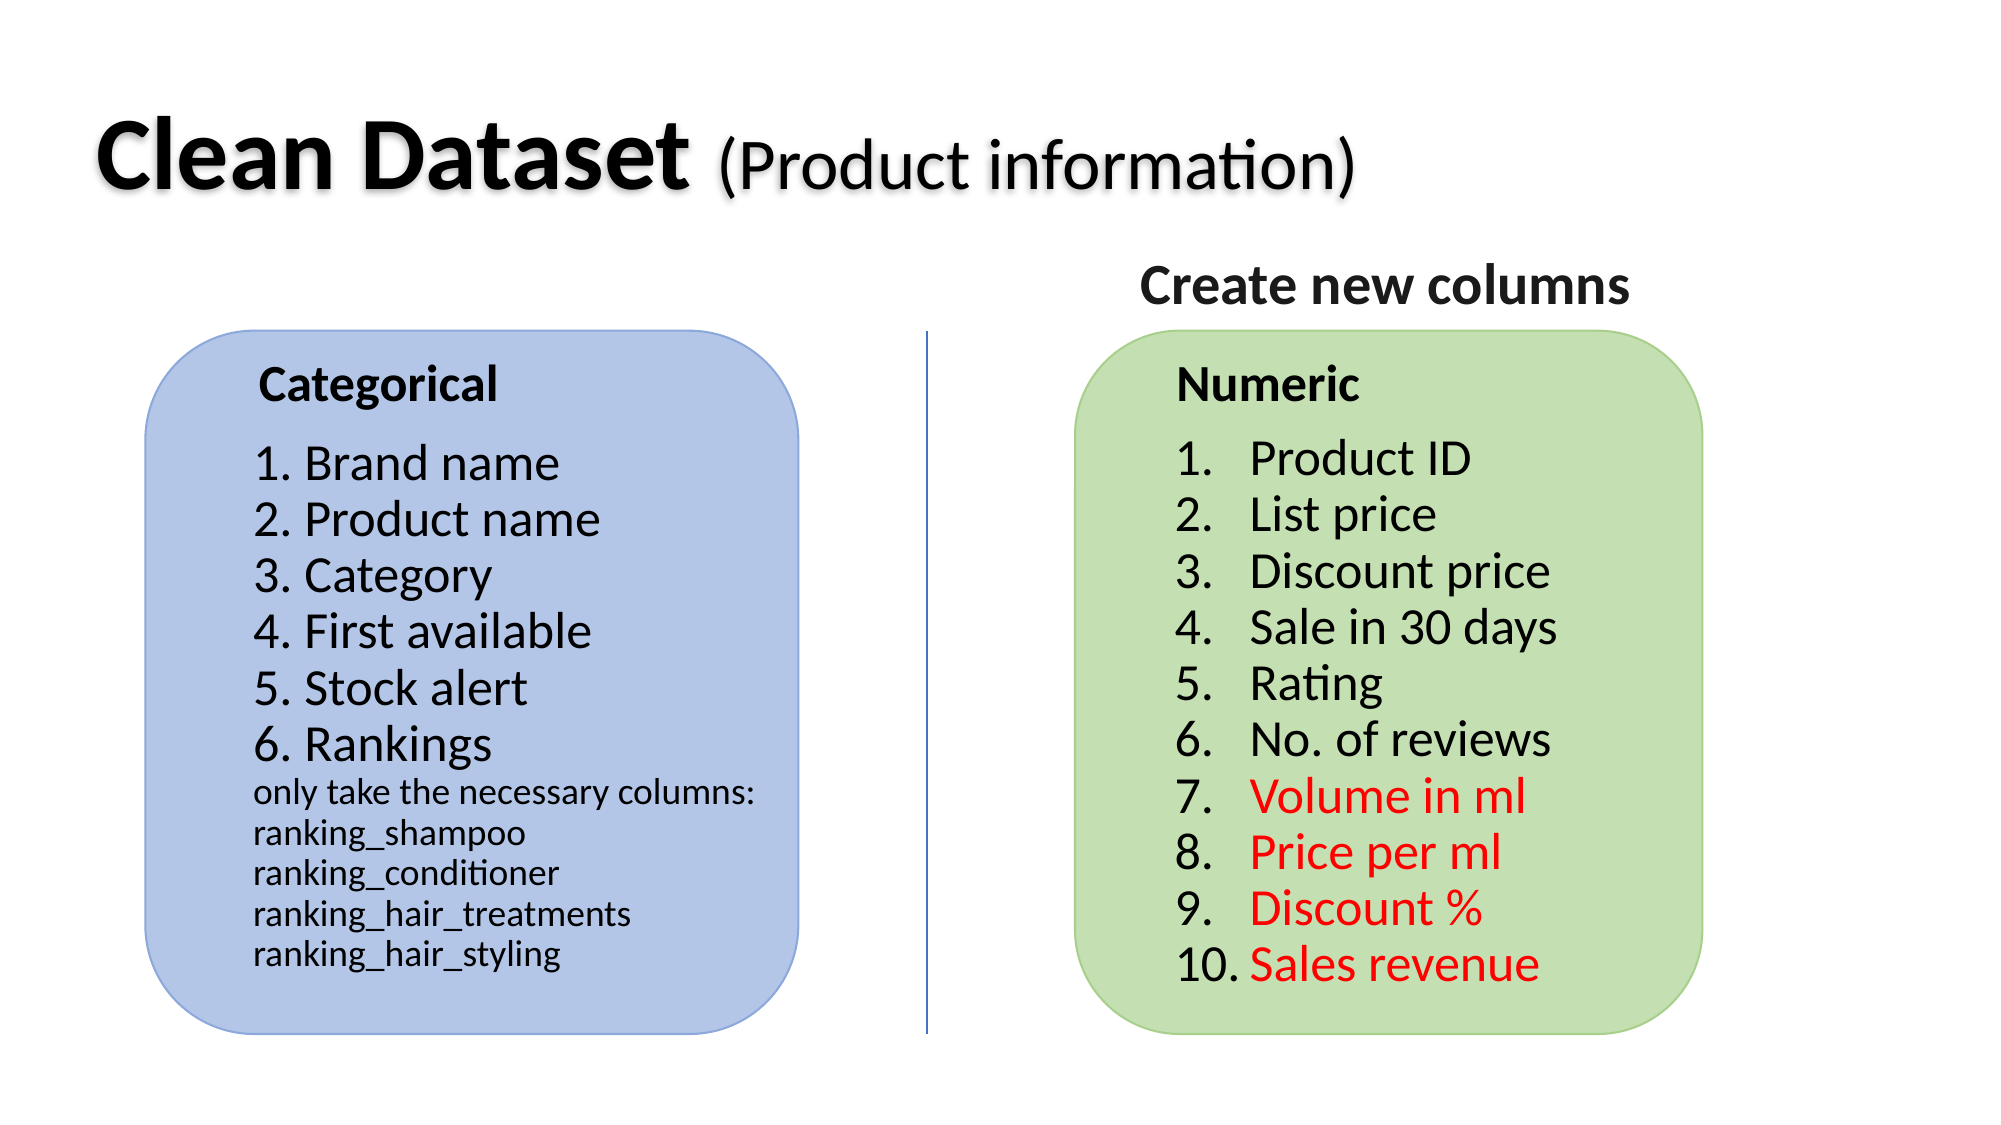

Clean Dataset (Product information)
Create new columns

Categorical
Numeric
Product ID
List price
Discount price
Sale in 30 days
Rating
No. of reviews
Volume in ml
Price per ml
Discount %
Sales revenue

1. Brand name
2. Product name
3. Category
4. First available
5. Stock alert
6. Rankings
only take the necessary columns:
ranking_shampoo
ranking_conditioner
ranking_hair_treatments
ranking_hair_styling